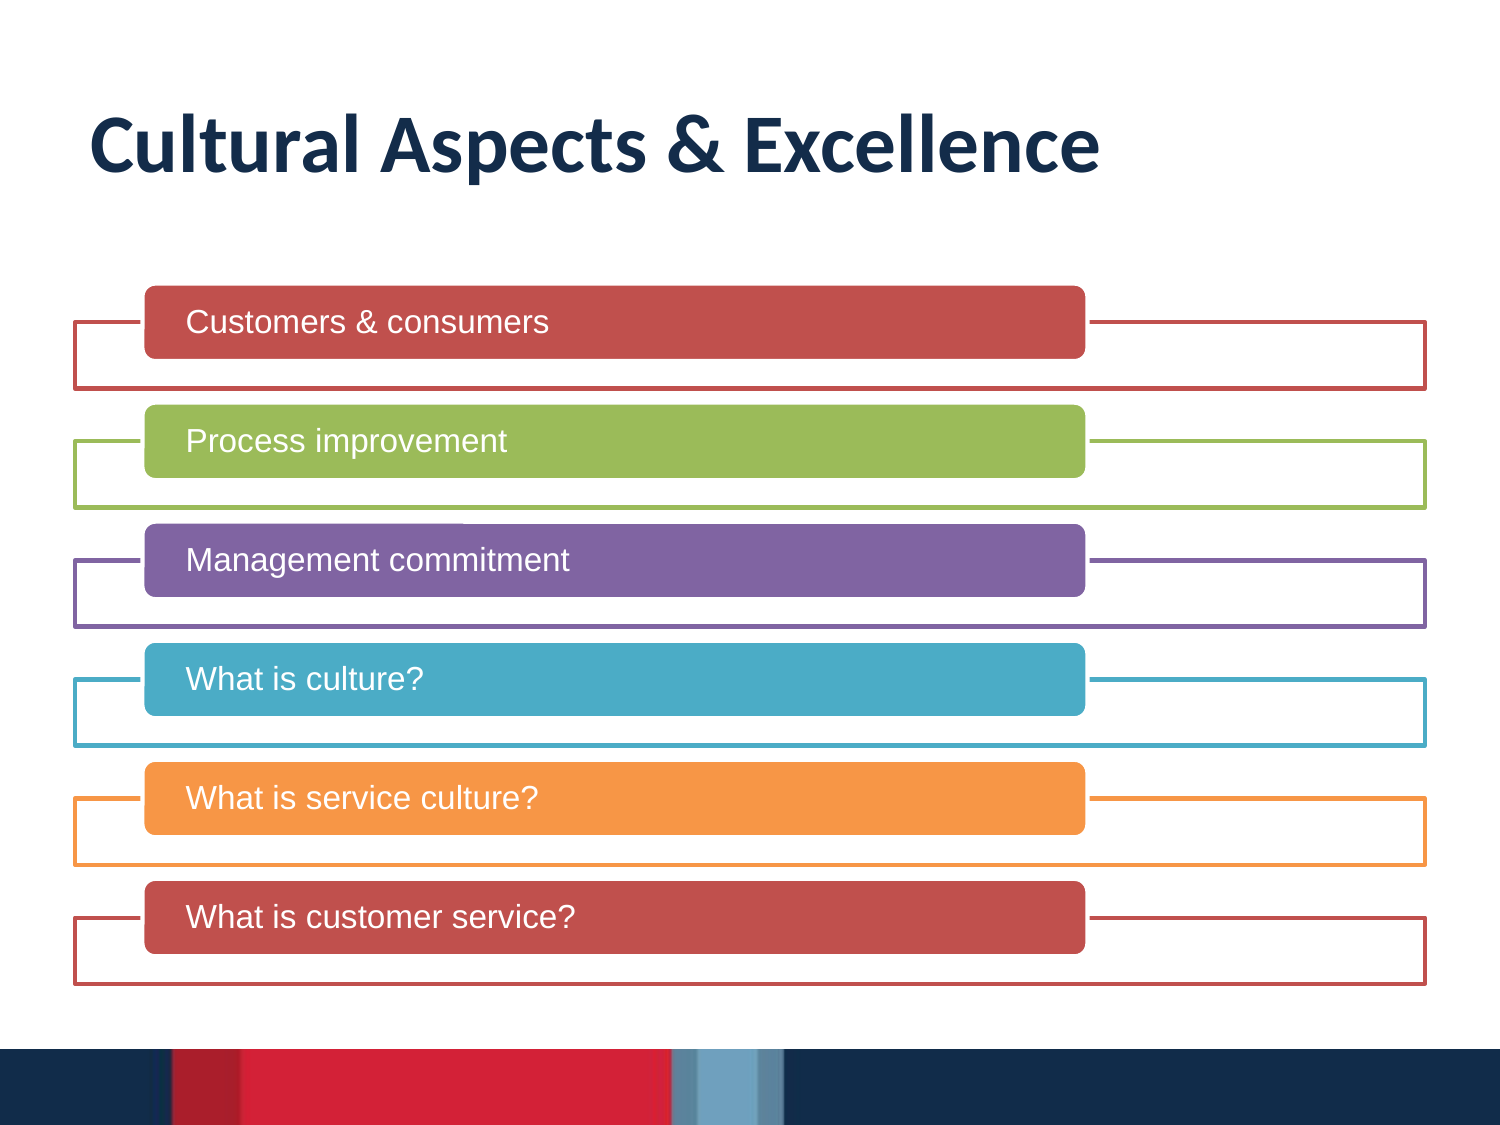

# Cultural Aspects & Excellence
Customers & consumers
Process improvement
Management commitment
What is culture?
What is service culture?
What is customer service?